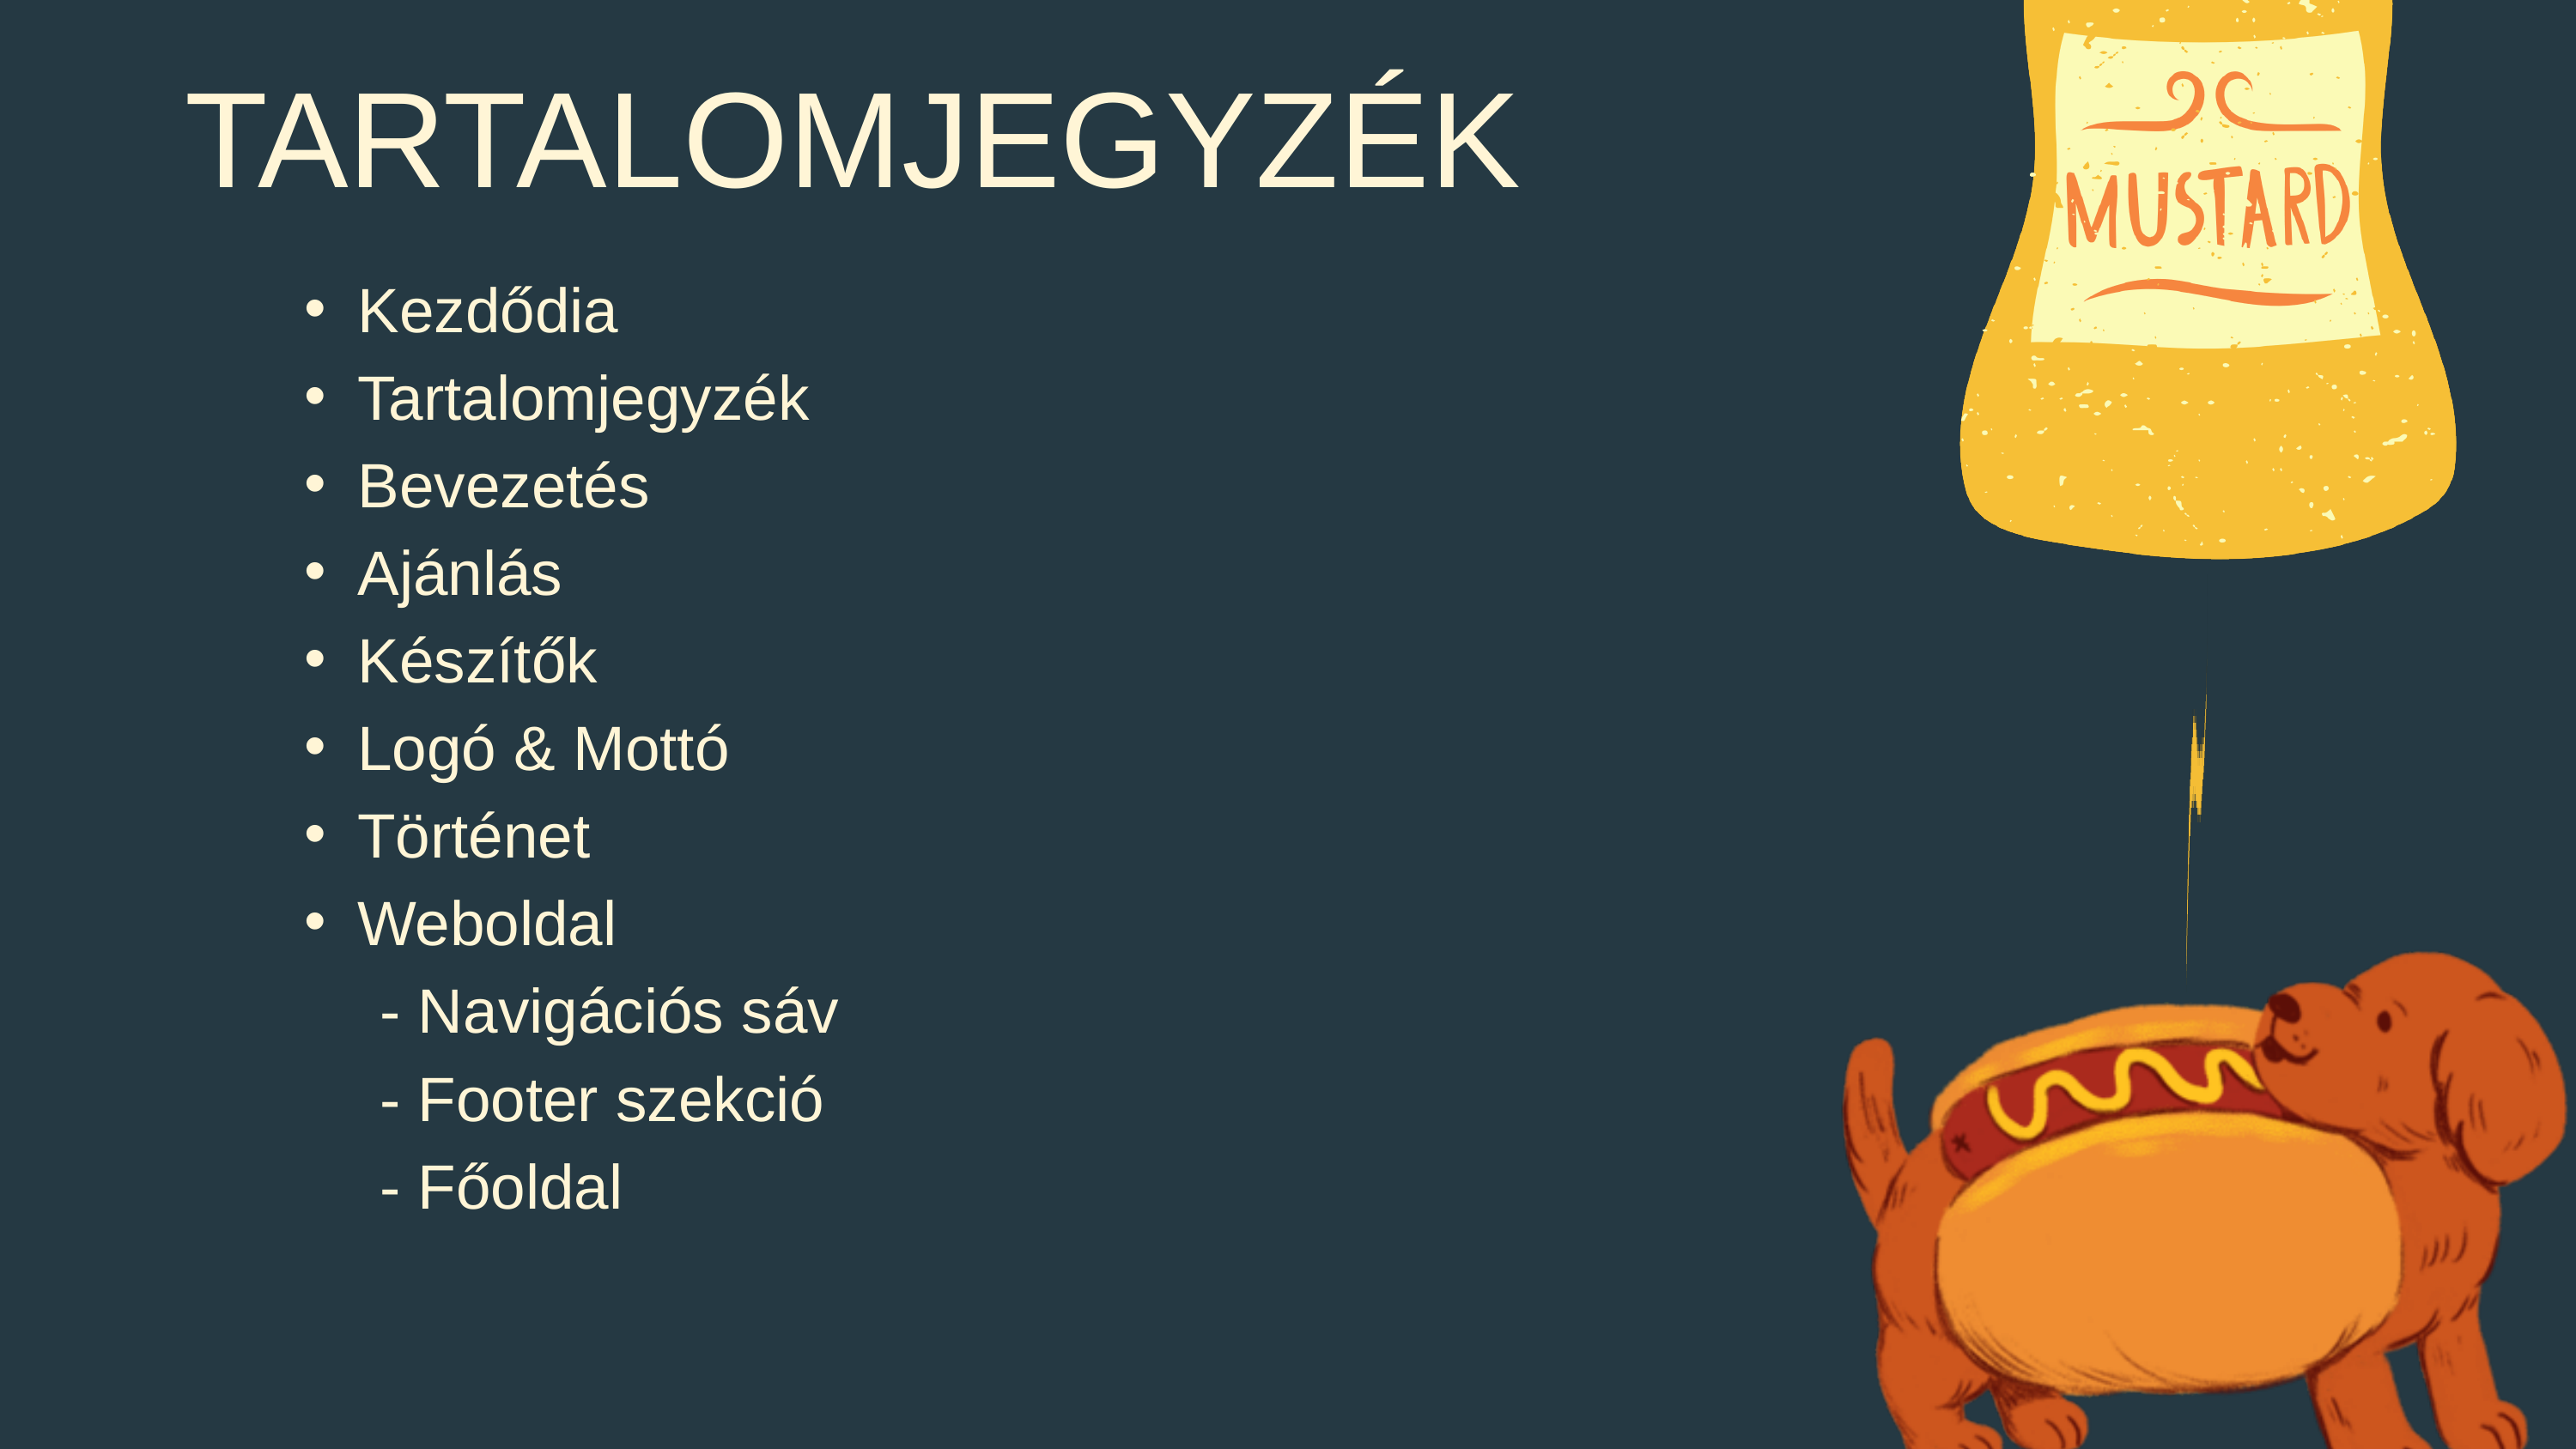

TARTALOMJEGYZÉK
Kezdődia
Tartalomjegyzék
Bevezetés
Ajánlás
Készítők
Logó & Mottó
Történet
Weboldal
	- Navigációs sáv
	- Footer szekció
	- Főoldal